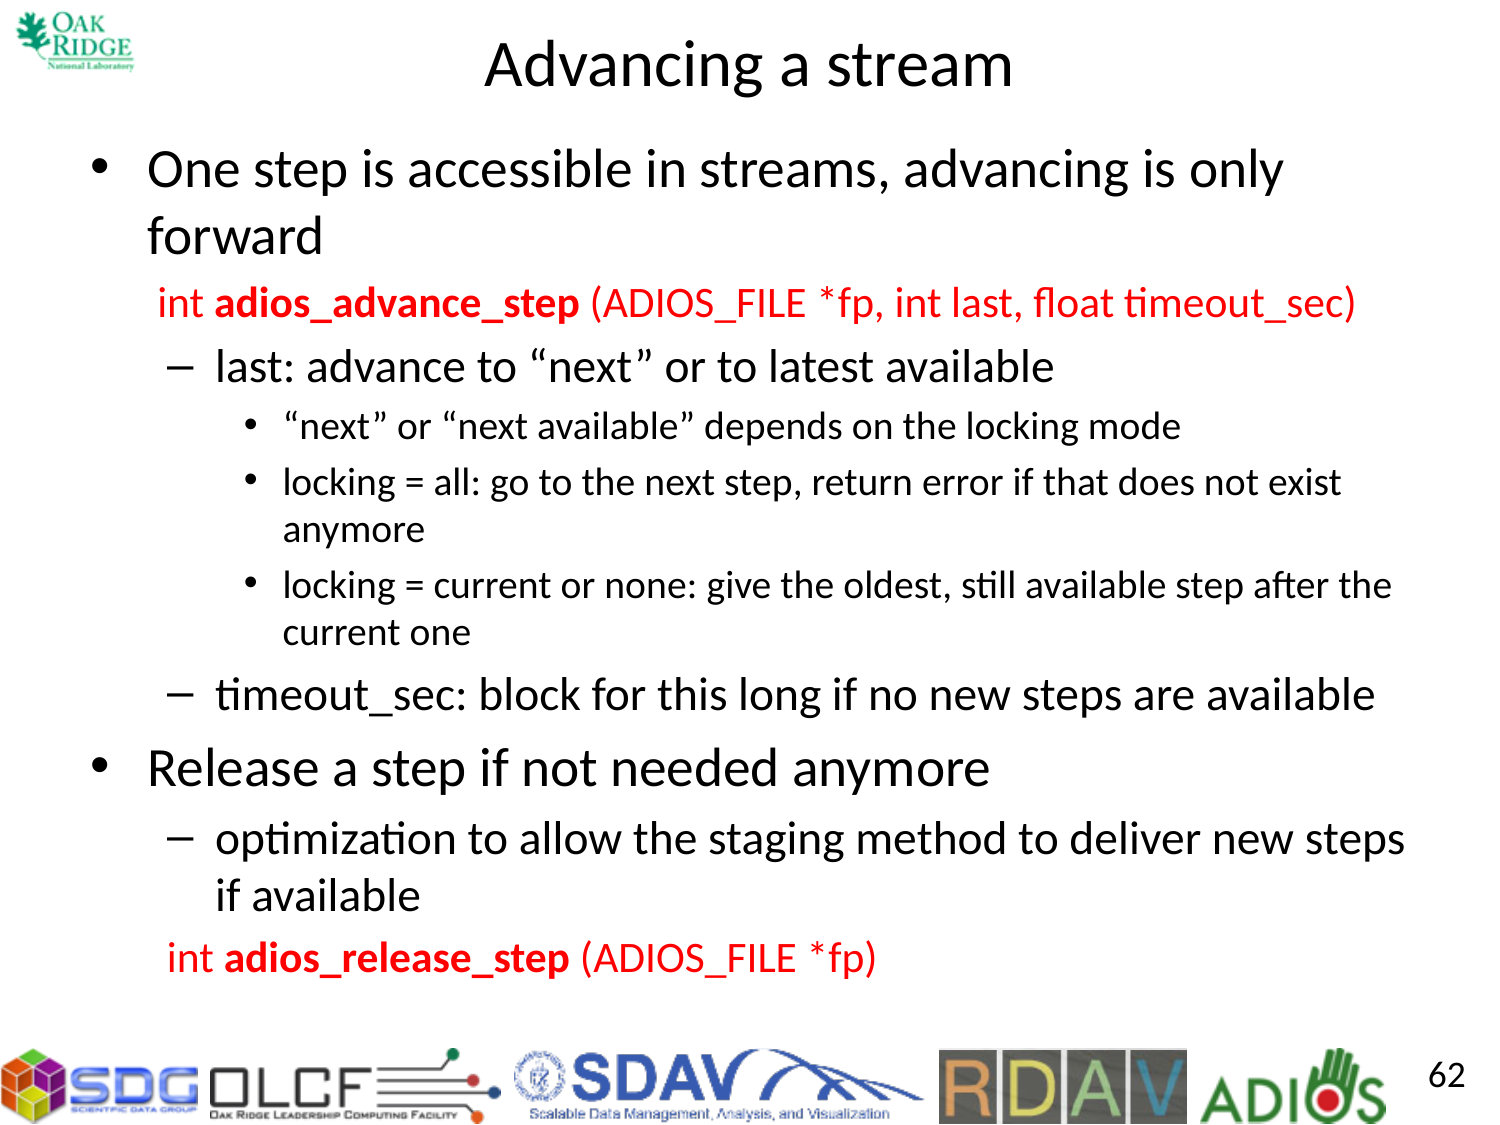

# Advancing a stream
One step is accessible in streams, advancing is only forward
int adios_advance_step (ADIOS_FILE *fp, int last, float timeout_sec)
last: advance to “next” or to latest available
“next” or “next available” depends on the locking mode
locking = all: go to the next step, return error if that does not exist anymore
locking = current or none: give the oldest, still available step after the current one
timeout_sec: block for this long if no new steps are available
Release a step if not needed anymore
optimization to allow the staging method to deliver new steps if available
int adios_release_step (ADIOS_FILE *fp)

62